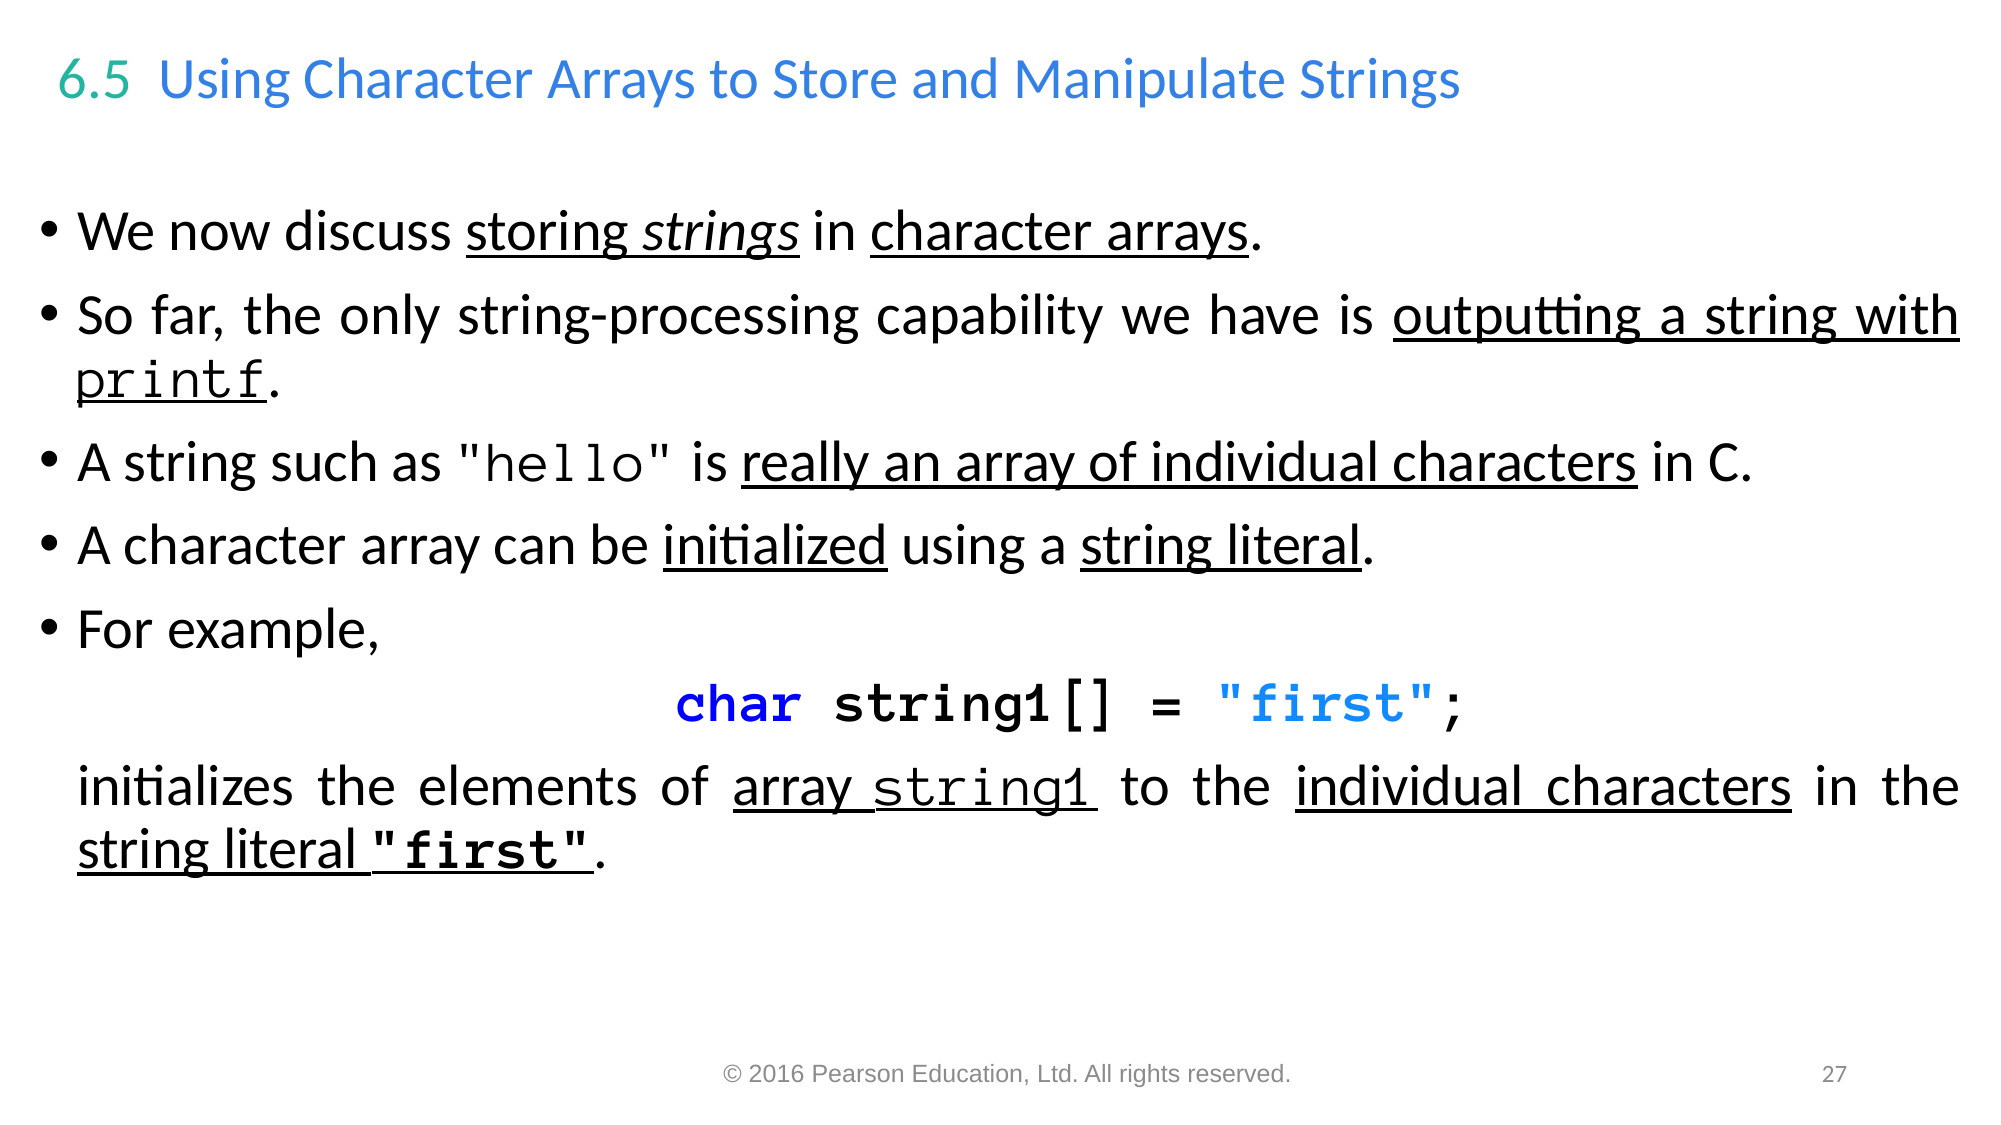

# 6.5  Using Character Arrays to Store and Manipulate Strings
We now discuss storing strings in character arrays.
So far, the only string-processing capability we have is outputting a string with printf.
A string such as "hello" is really an array of individual characters in C.
A character array can be initialized using a string literal.
For example,
char string1[] = "first";
	initializes the elements of array string1 to the individual characters in the string literal "first".
27
© 2016 Pearson Education, Ltd. All rights reserved.